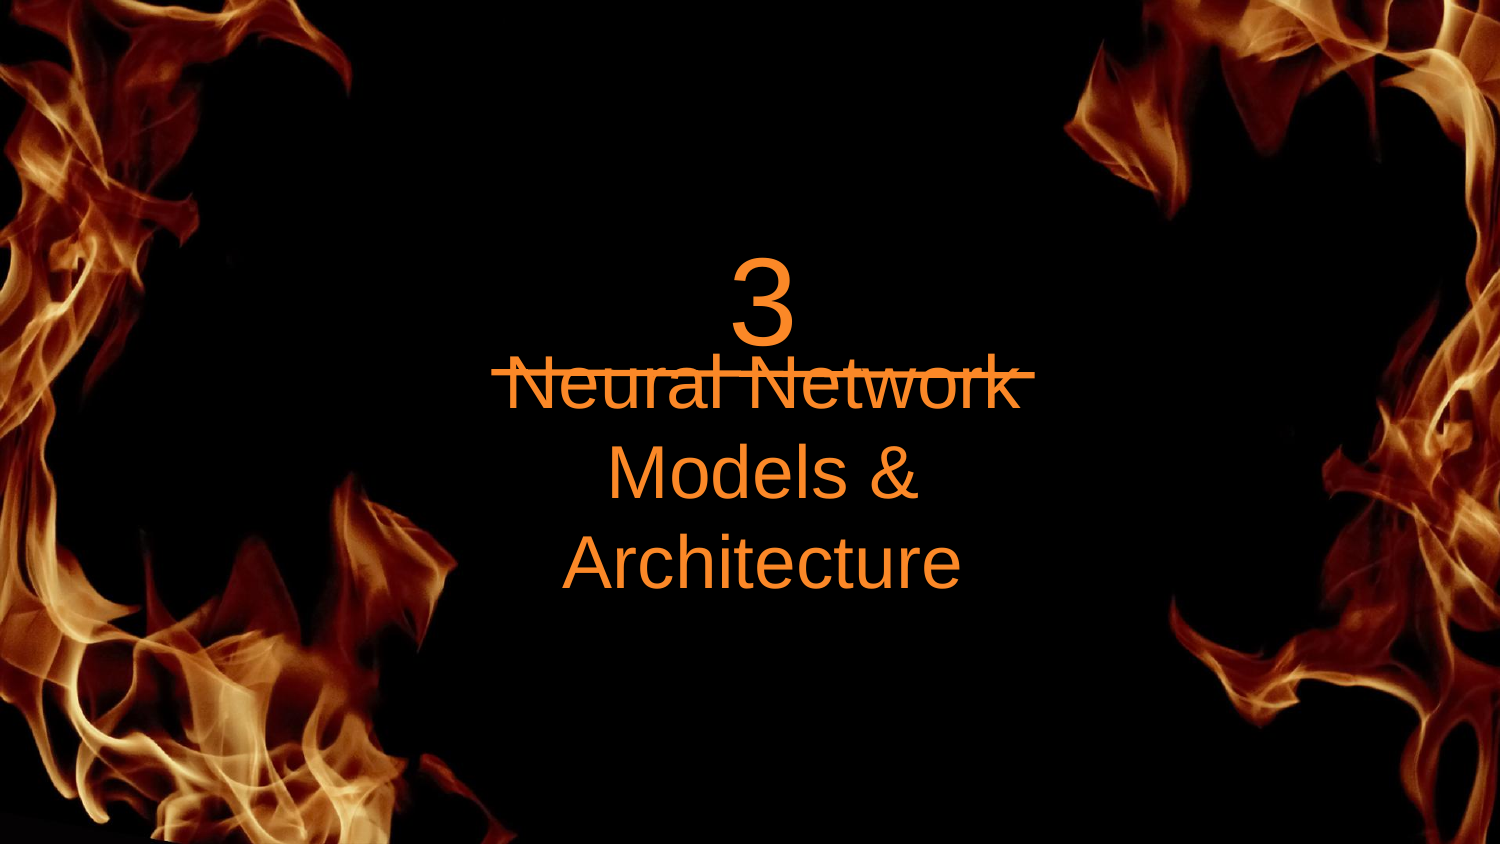

3
# Neural Network Models & Architecture